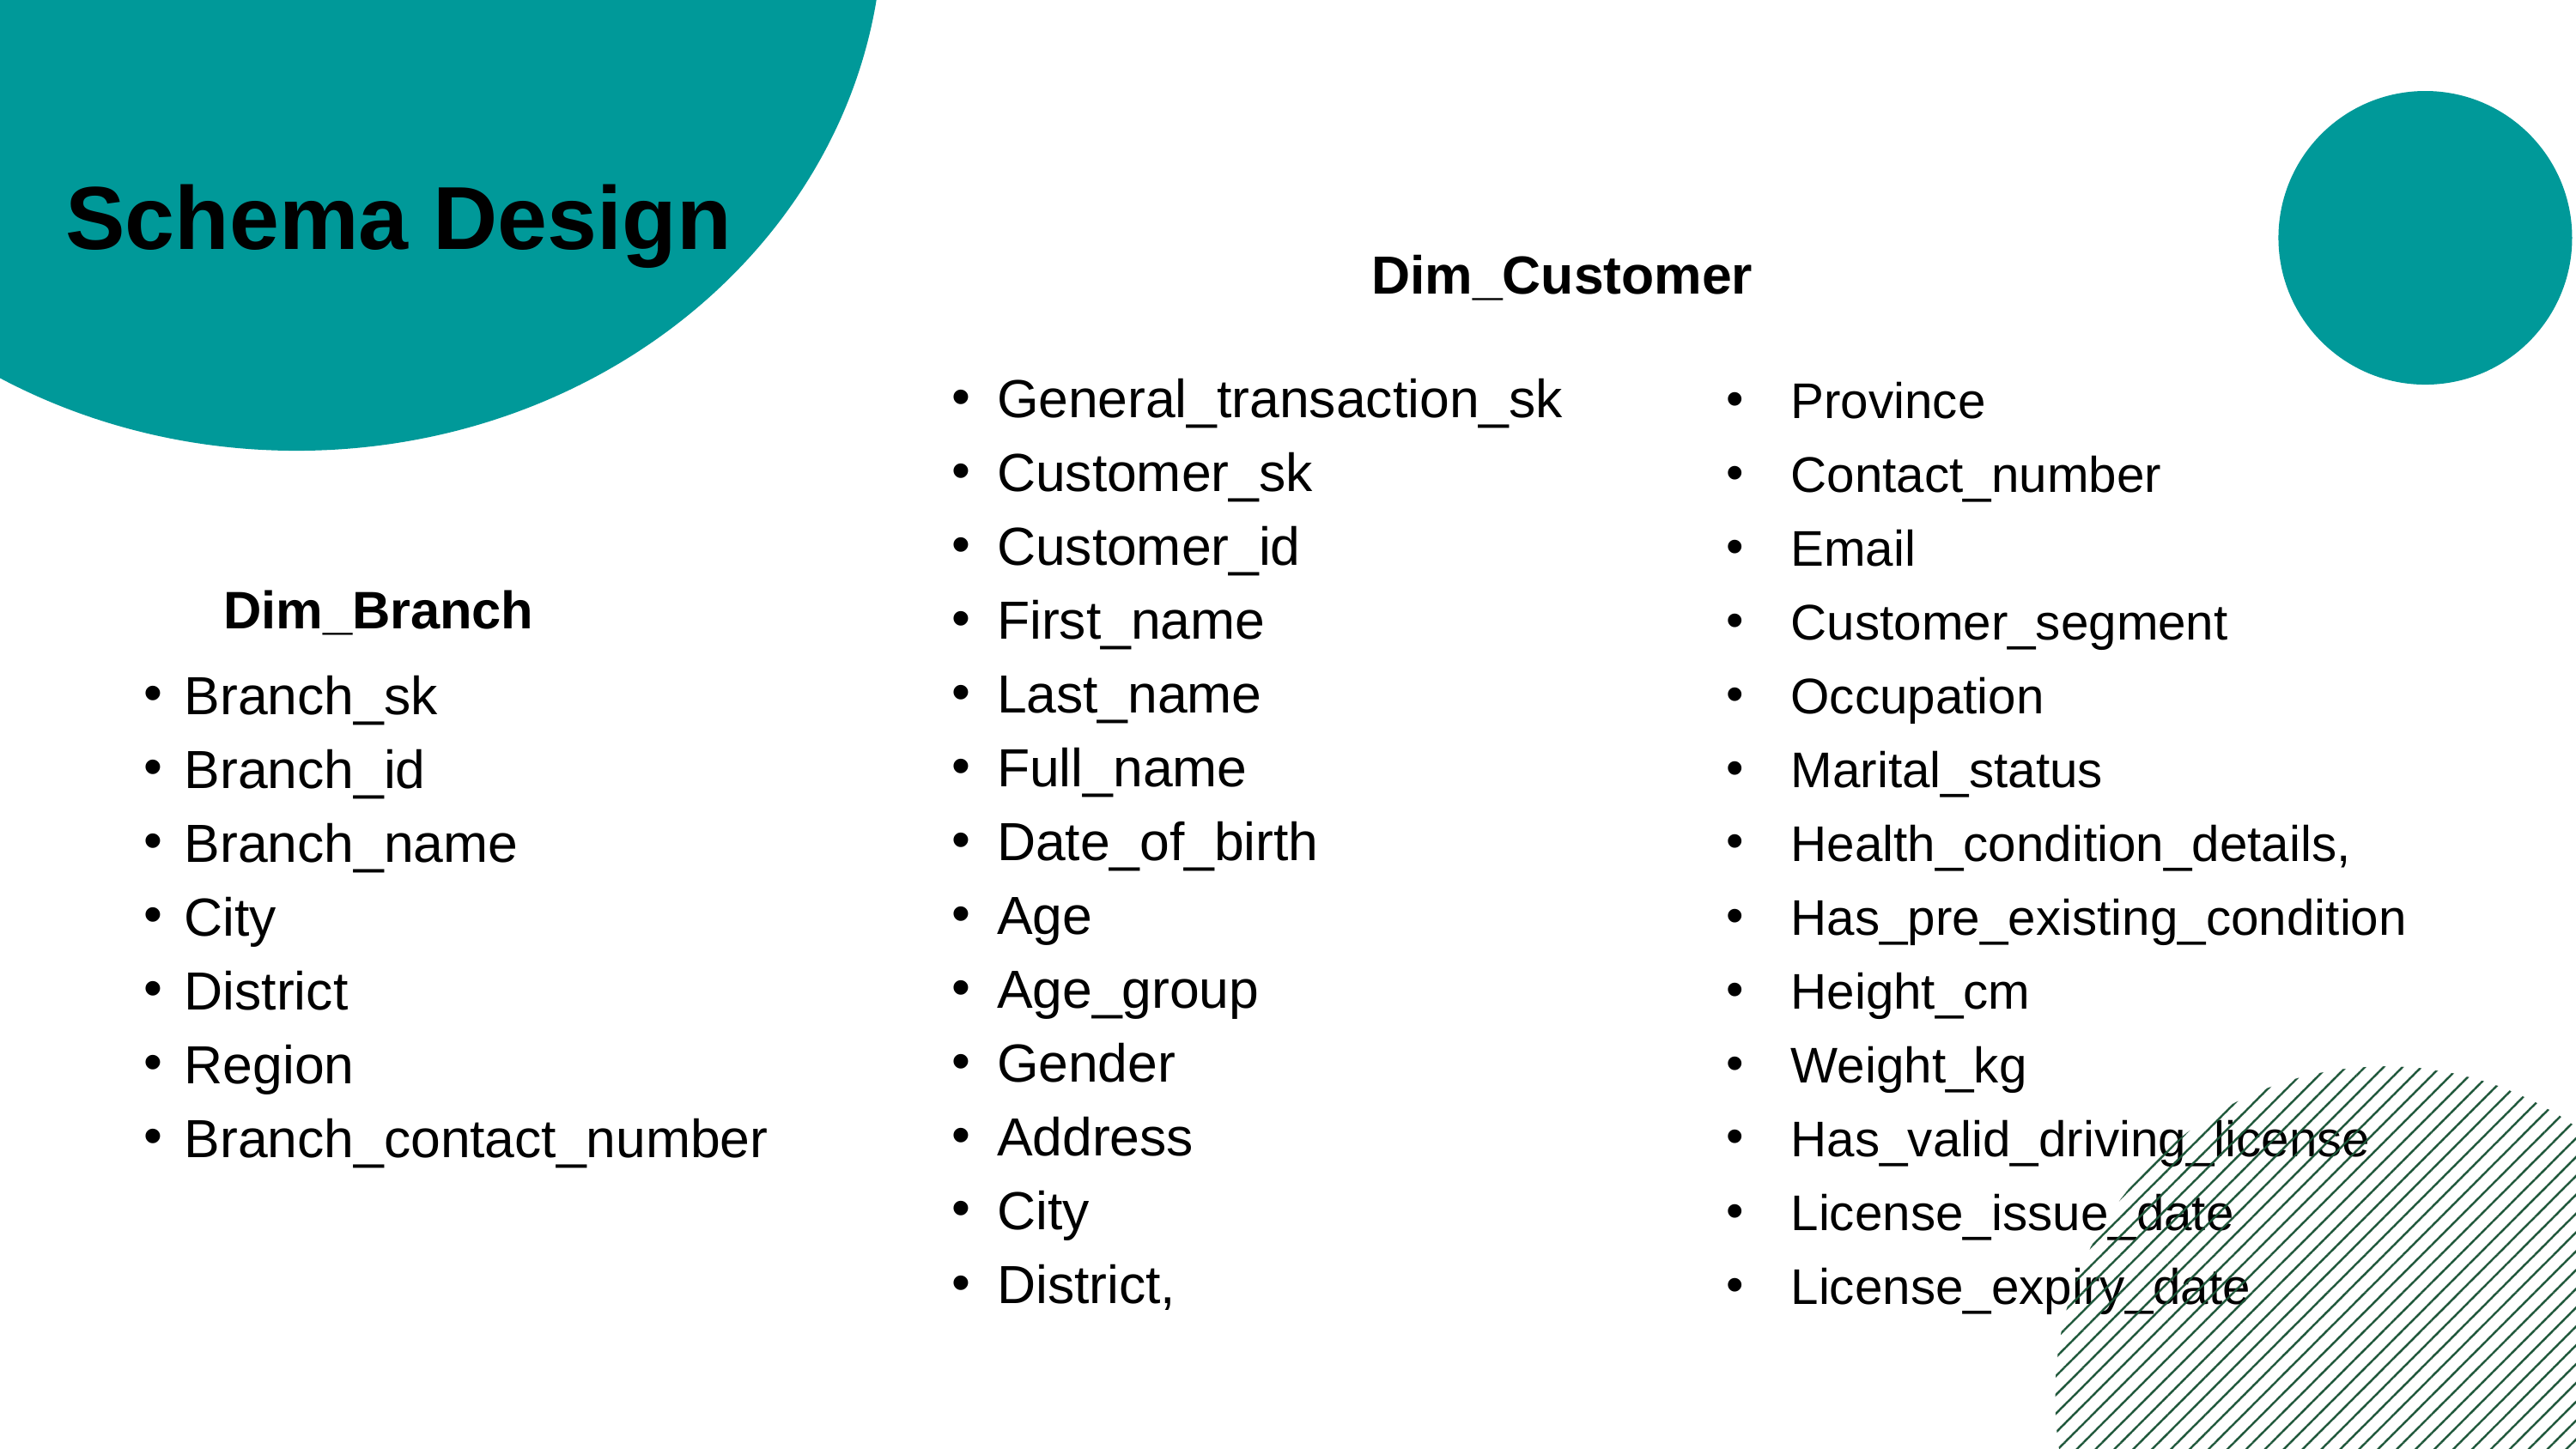

Schema Design
Dim_Customer
General_transaction_sk
Customer_sk
Customer_id
First_name
Last_name
Full_name
Date_of_birth
Age
Age_group
Gender
Address
City
District,
Province
Contact_number
Email
Customer_segment
Occupation
Marital_status
Health_condition_details,
Has_pre_existing_condition
Height_cm
Weight_kg
Has_valid_driving_license
License_issue_date
License_expiry_date

Dim_Branch
Branch_sk
Branch_id
Branch_name
City
District
Region
Branch_contact_number